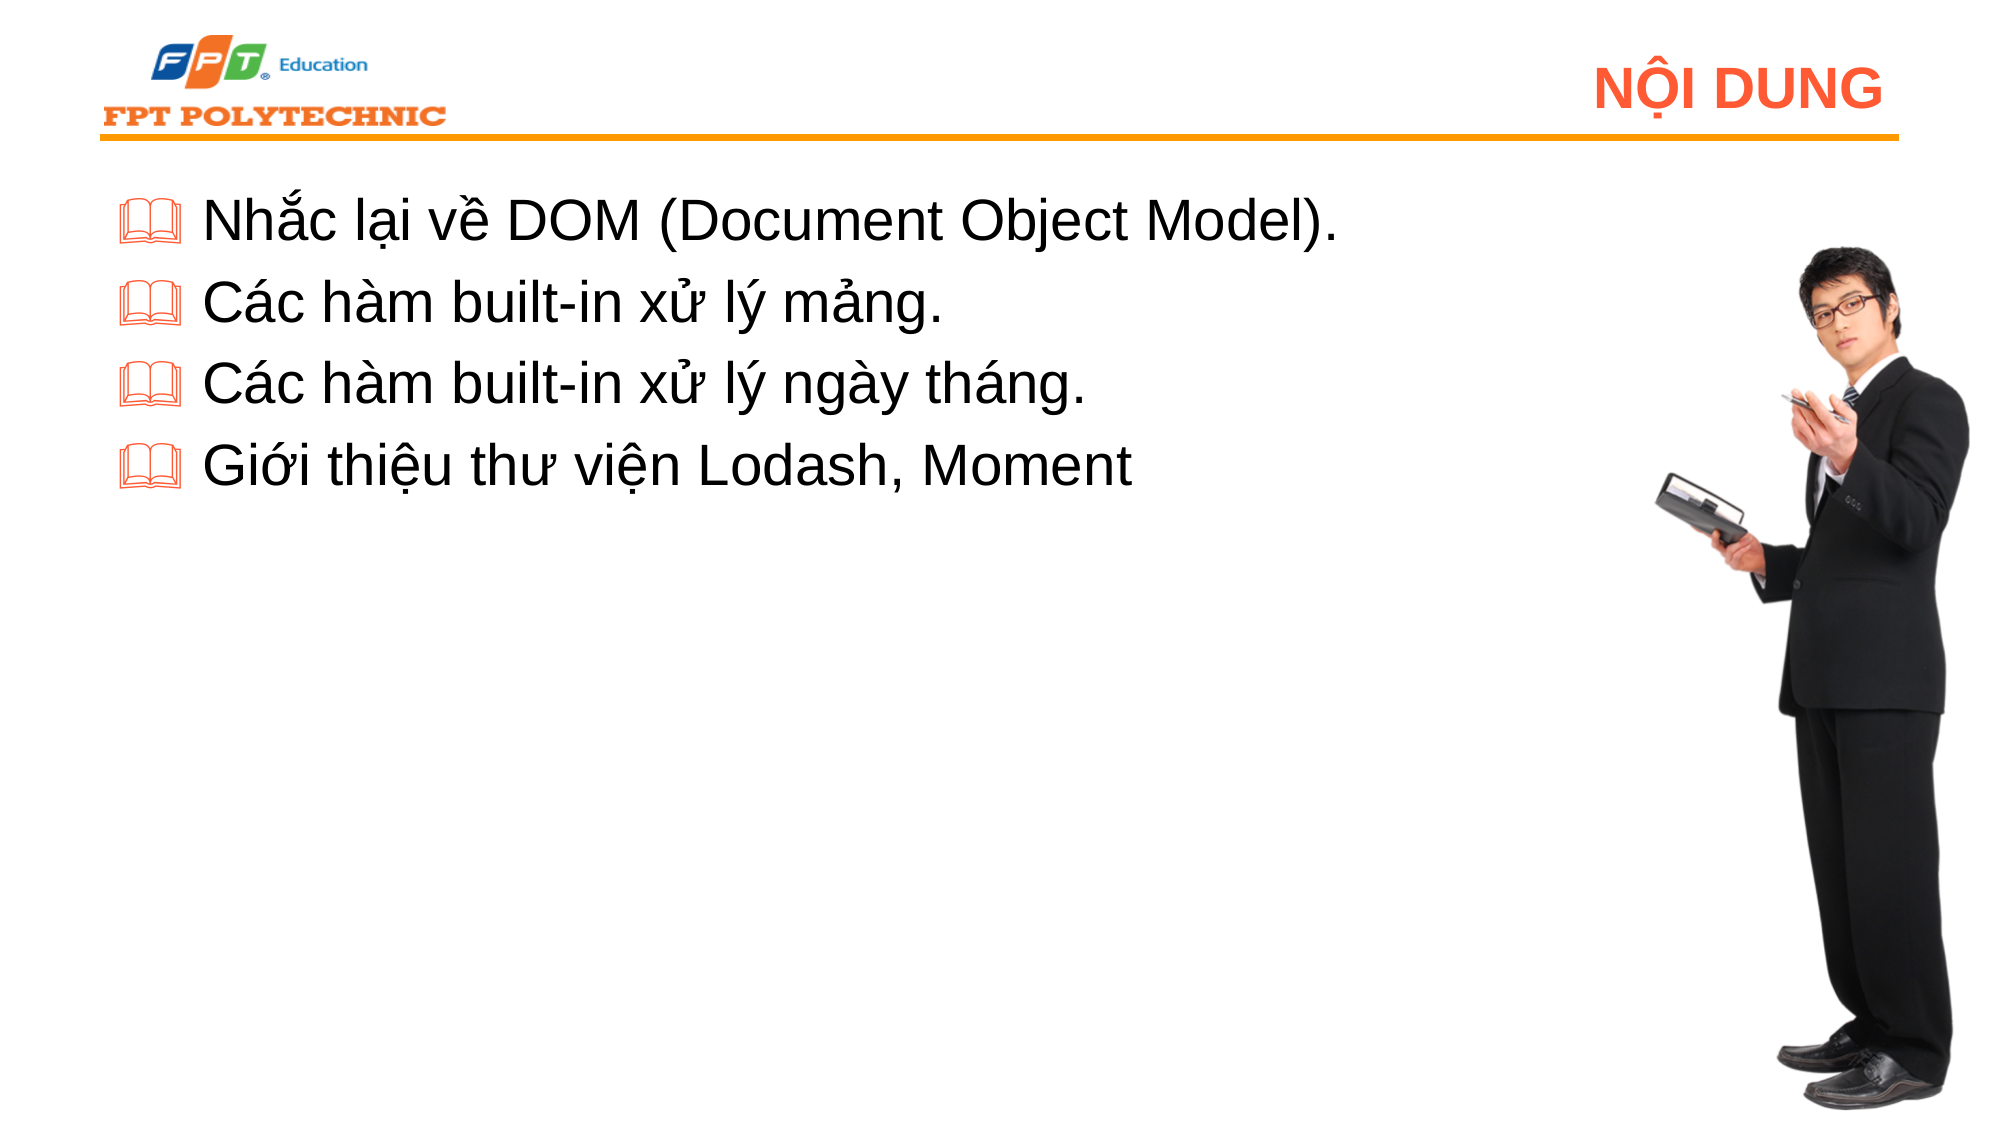

# Nội dung
 Nhắc lại về DOM (Document Object Model).
 Các hàm built-in xử lý mảng.
 Các hàm built-in xử lý ngày tháng.
 Giới thiệu thư viện Lodash, Moment